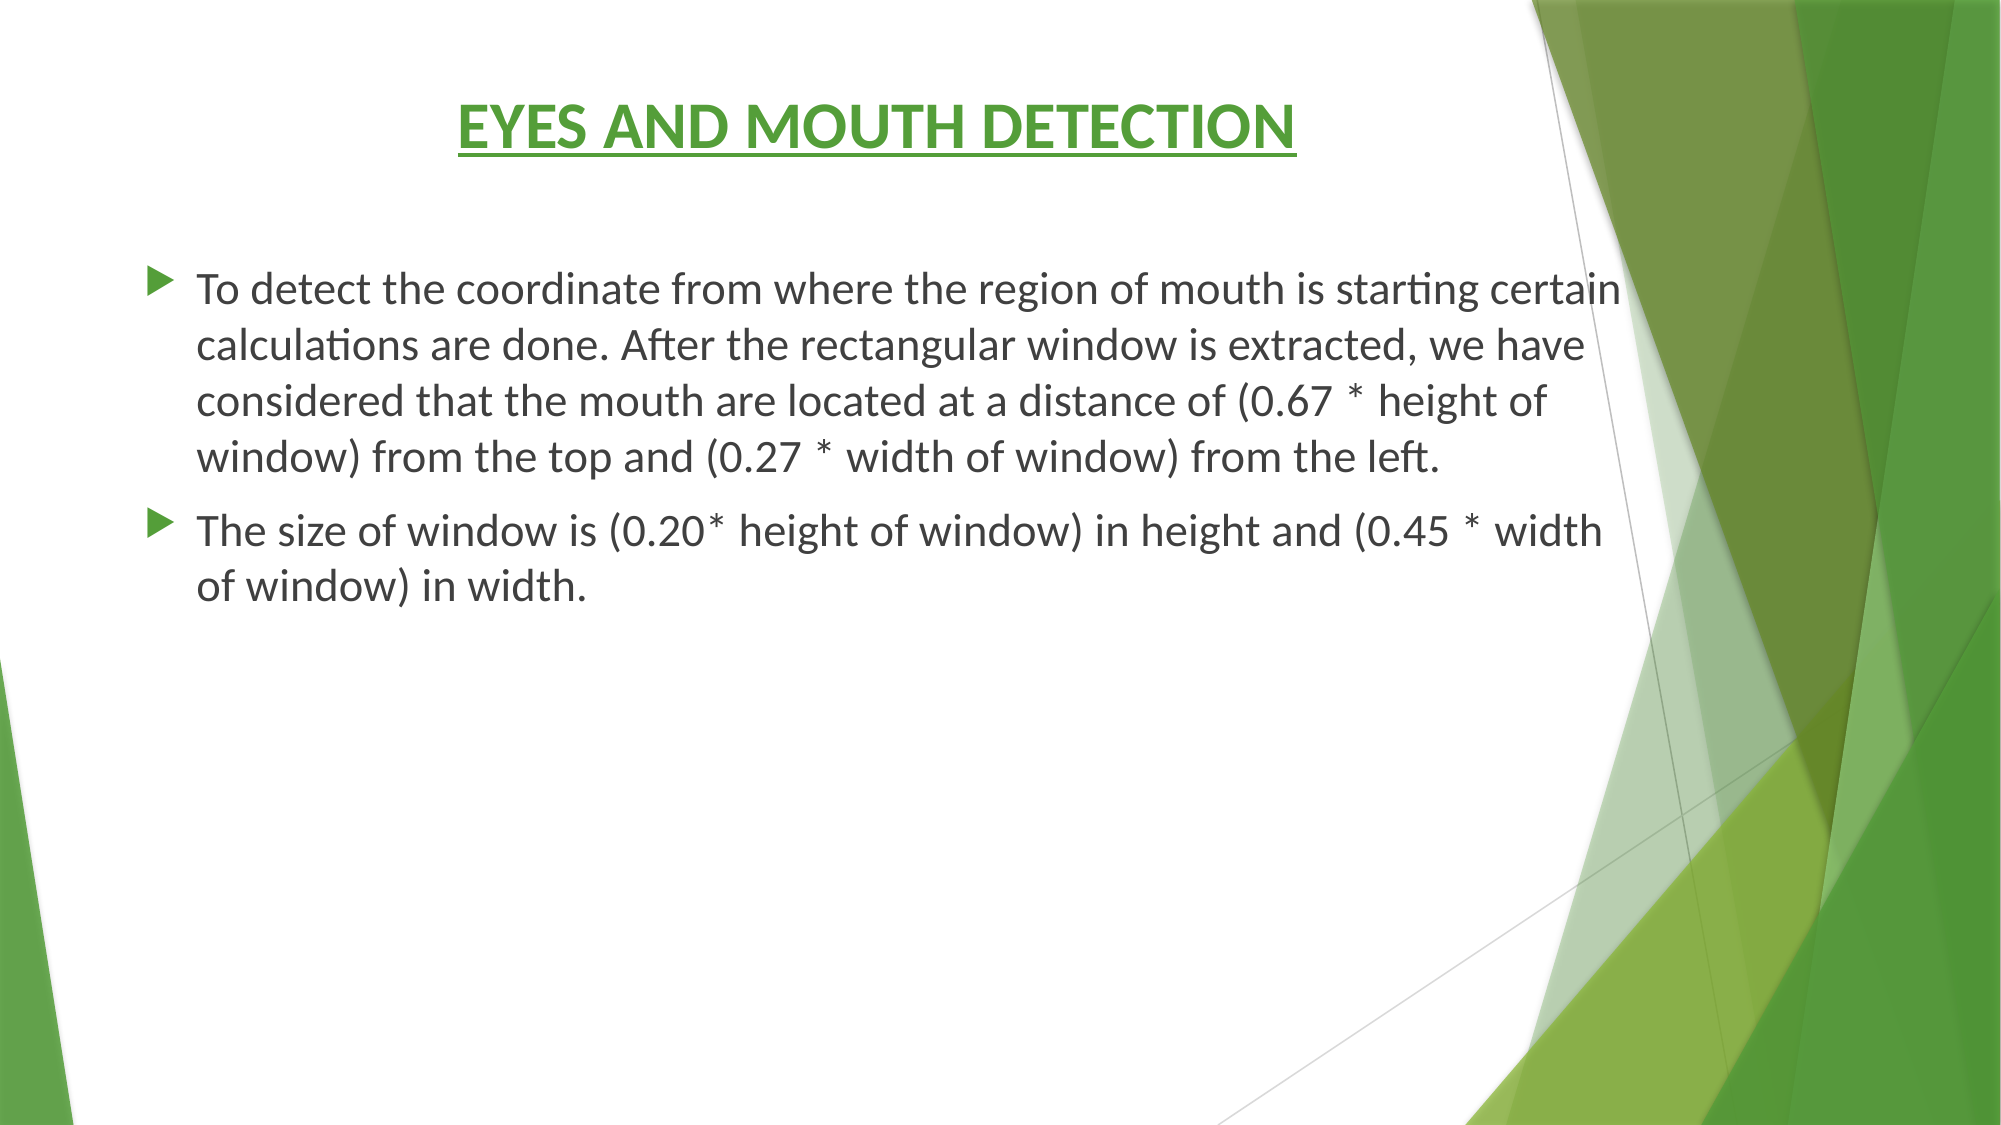

# EYES AND MOUTH DETECTION
To detect the coordinate from where the region of mouth is starting certain calculations are done. After the rectangular window is extracted, we have considered that the mouth are located at a distance of (0.67 * height of window) from the top and (0.27 * width of window) from the left.
The size of window is (0.20* height of window) in height and (0.45 * width of window) in width.